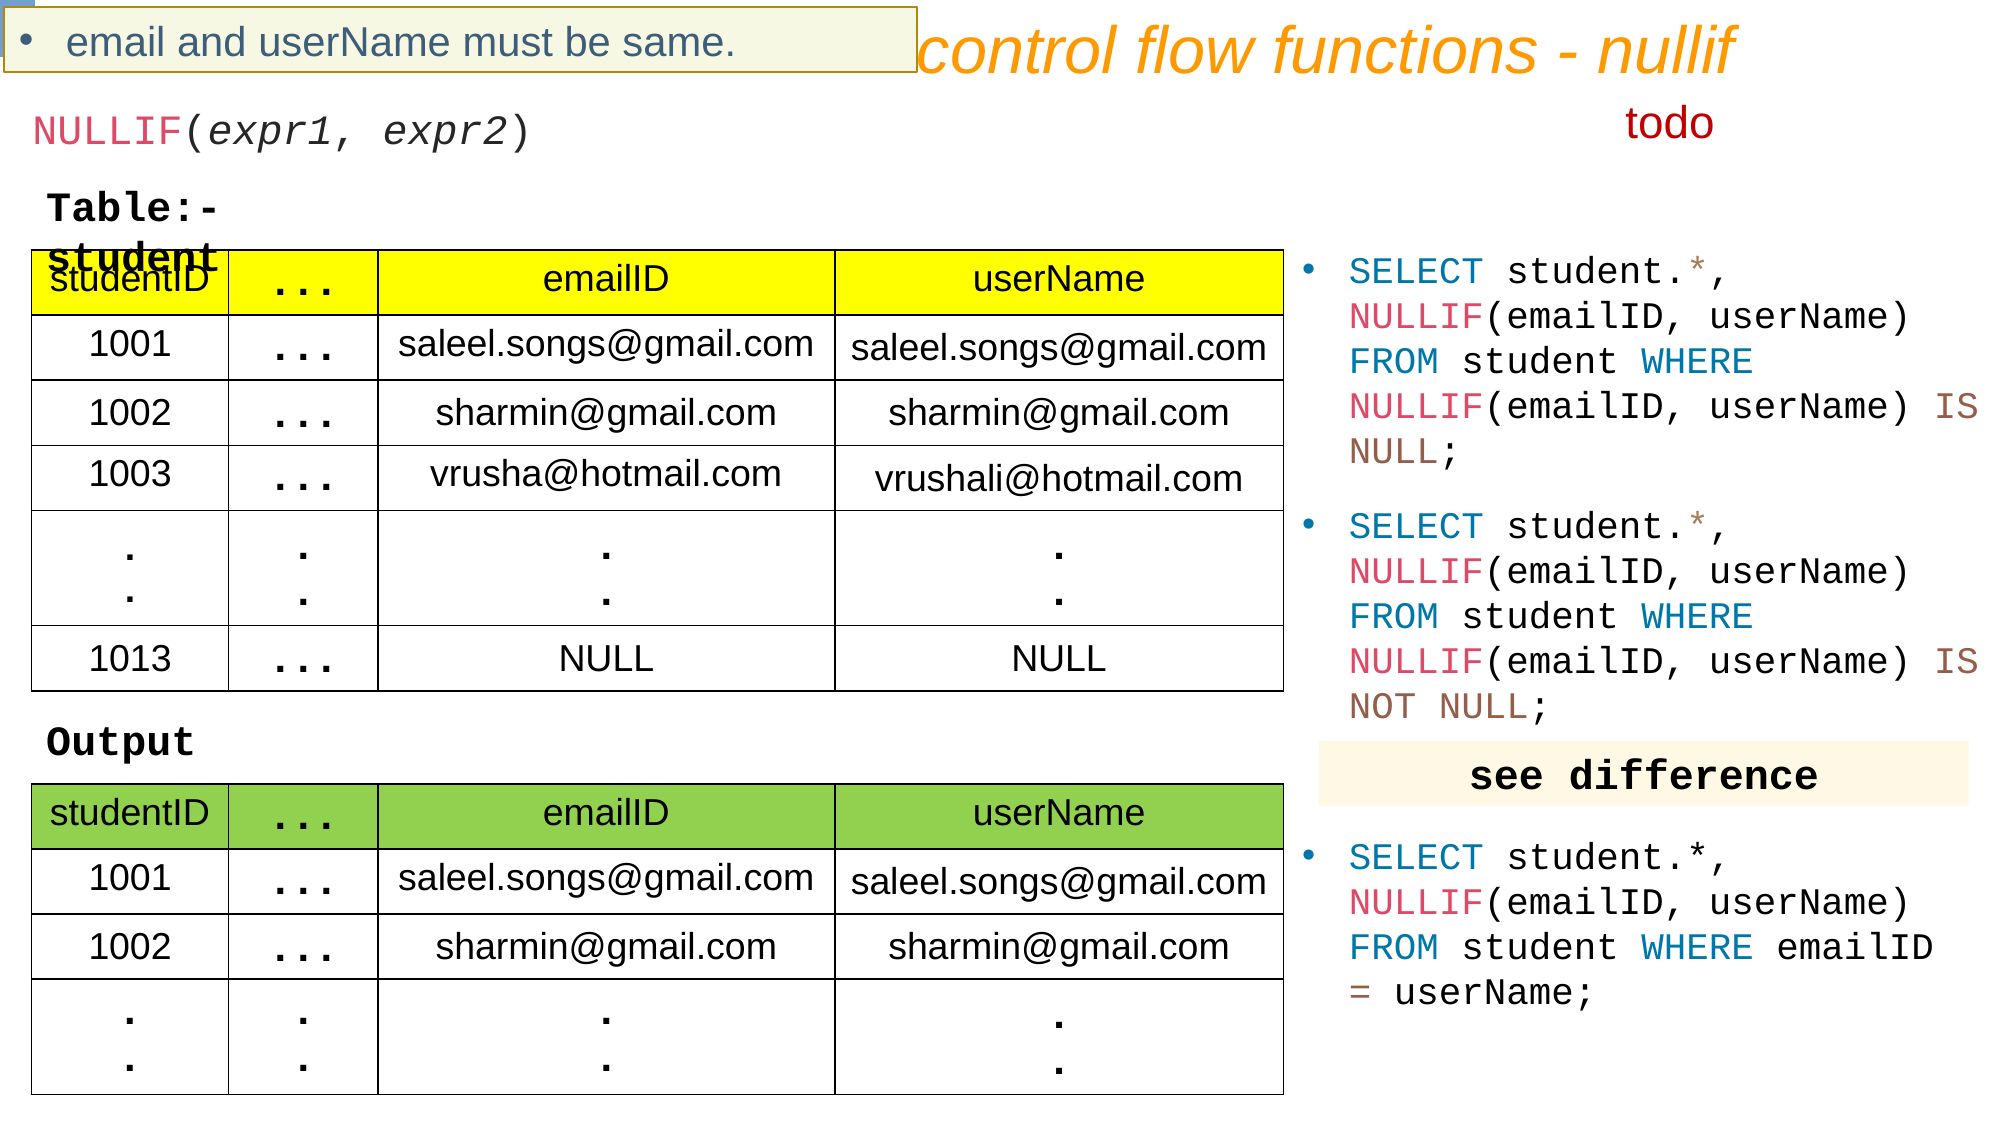

control flow functions - nullif
email and userName must be same.
todo
NULLIF(expr1, expr2)
Table:- student
SELECT student.*, NULLIF(emailID, userName) FROM student WHERE NULLIF(emailID, userName) IS NULL;

SELECT student.*, NULLIF(emailID, userName) FROM student WHERE NULLIF(emailID, userName) IS NOT NULL;
| studentID | . . . | emailID | userName |
| --- | --- | --- | --- |
| 1001 | . . . | saleel.songs@gmail.com | saleel.songs@gmail.com |
| 1002 | . . . | sharmin@gmail.com | sharmin@gmail.com |
| 1003 | . . . | vrusha@hotmail.com | vrushali@hotmail.com |
| . . | . . | . . | . . |
| 1013 | . . . | NULL | NULL |
Output
see difference
| studentID | . . . | emailID | userName |
| --- | --- | --- | --- |
| 1001 | . . . | saleel.songs@gmail.com | saleel.songs@gmail.com |
| 1002 | . . . | sharmin@gmail.com | sharmin@gmail.com |
| . . | . . | . . | . . |
SELECT student.*, NULLIF(emailID, userName) FROM student WHERE emailID  = userName;